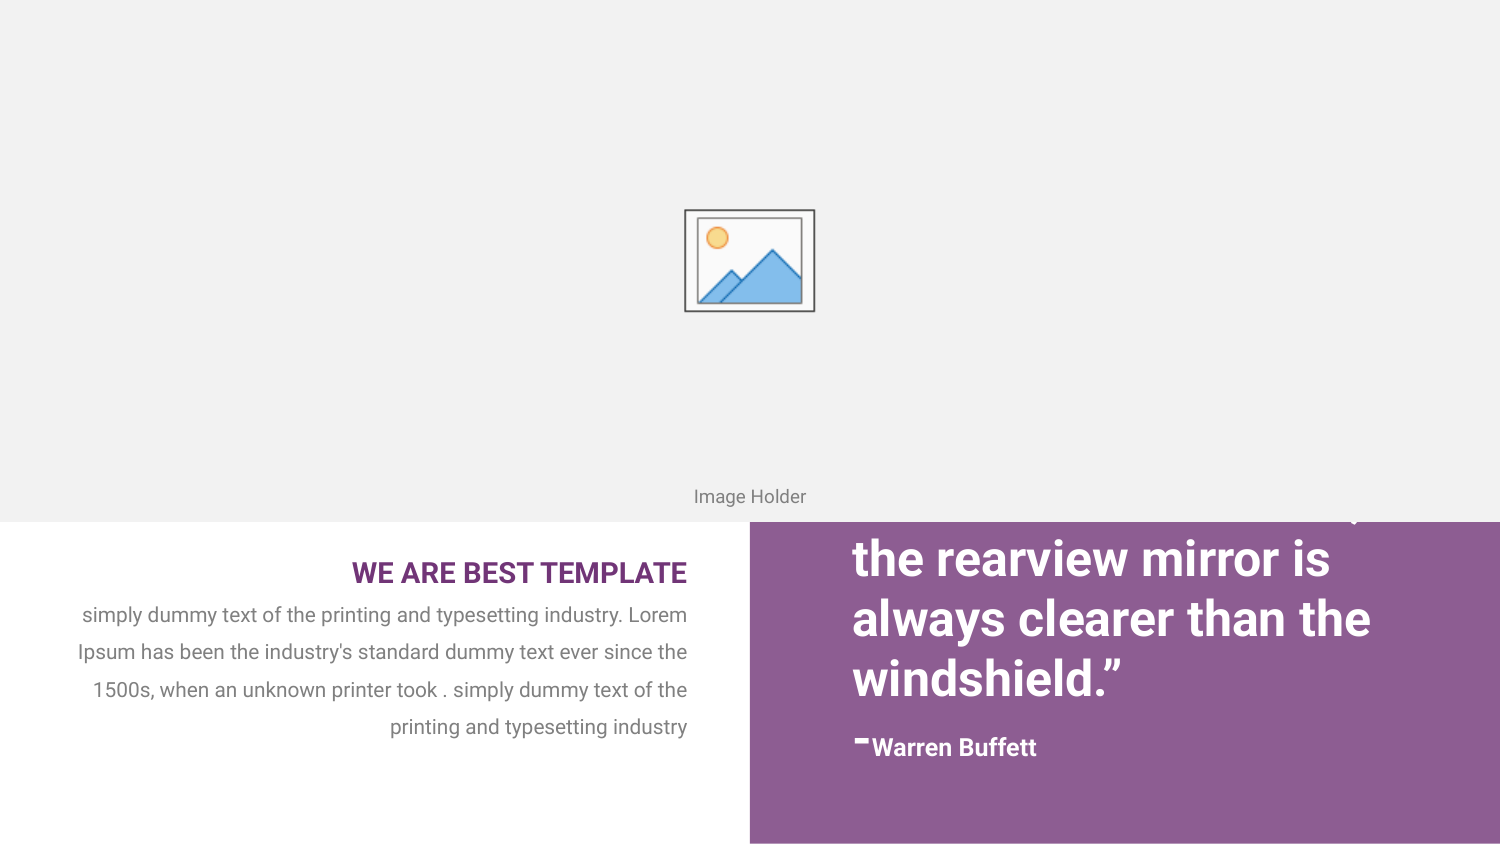

“In the business world, the rearview mirror is always clearer than the windshield.”
-Warren Buffett
WE ARE BEST TEMPLATE
simply dummy text of the printing and typesetting industry. Lorem Ipsum has been the industry's standard dummy text ever since the 1500s, when an unknown printer took . simply dummy text of the printing and typesetting industry